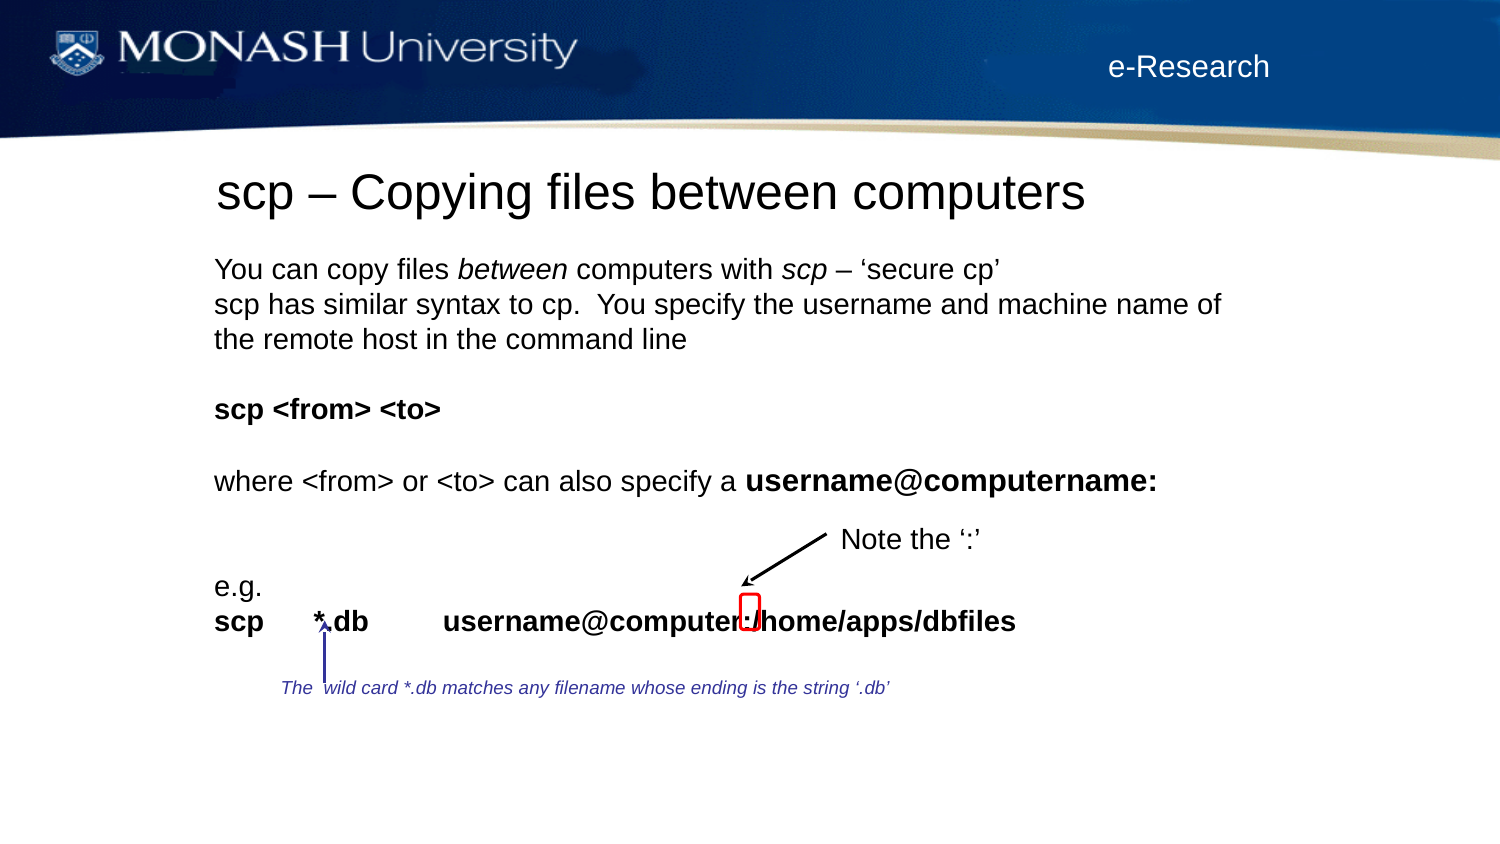

scp – Copying files between computers
You can copy files between computers with scp – ‘secure cp’
scp has similar syntax to cp.  You specify the username and machine name of the remote host in the command line

scp <from> <to>

where <from> or <to> can also specify a username@computername:

e.g.
scp      *.db         username@computer:/home/apps/dbfiles

Note the ‘:’

 The  wild card *.db matches any filename whose ending is the string ‘.db’